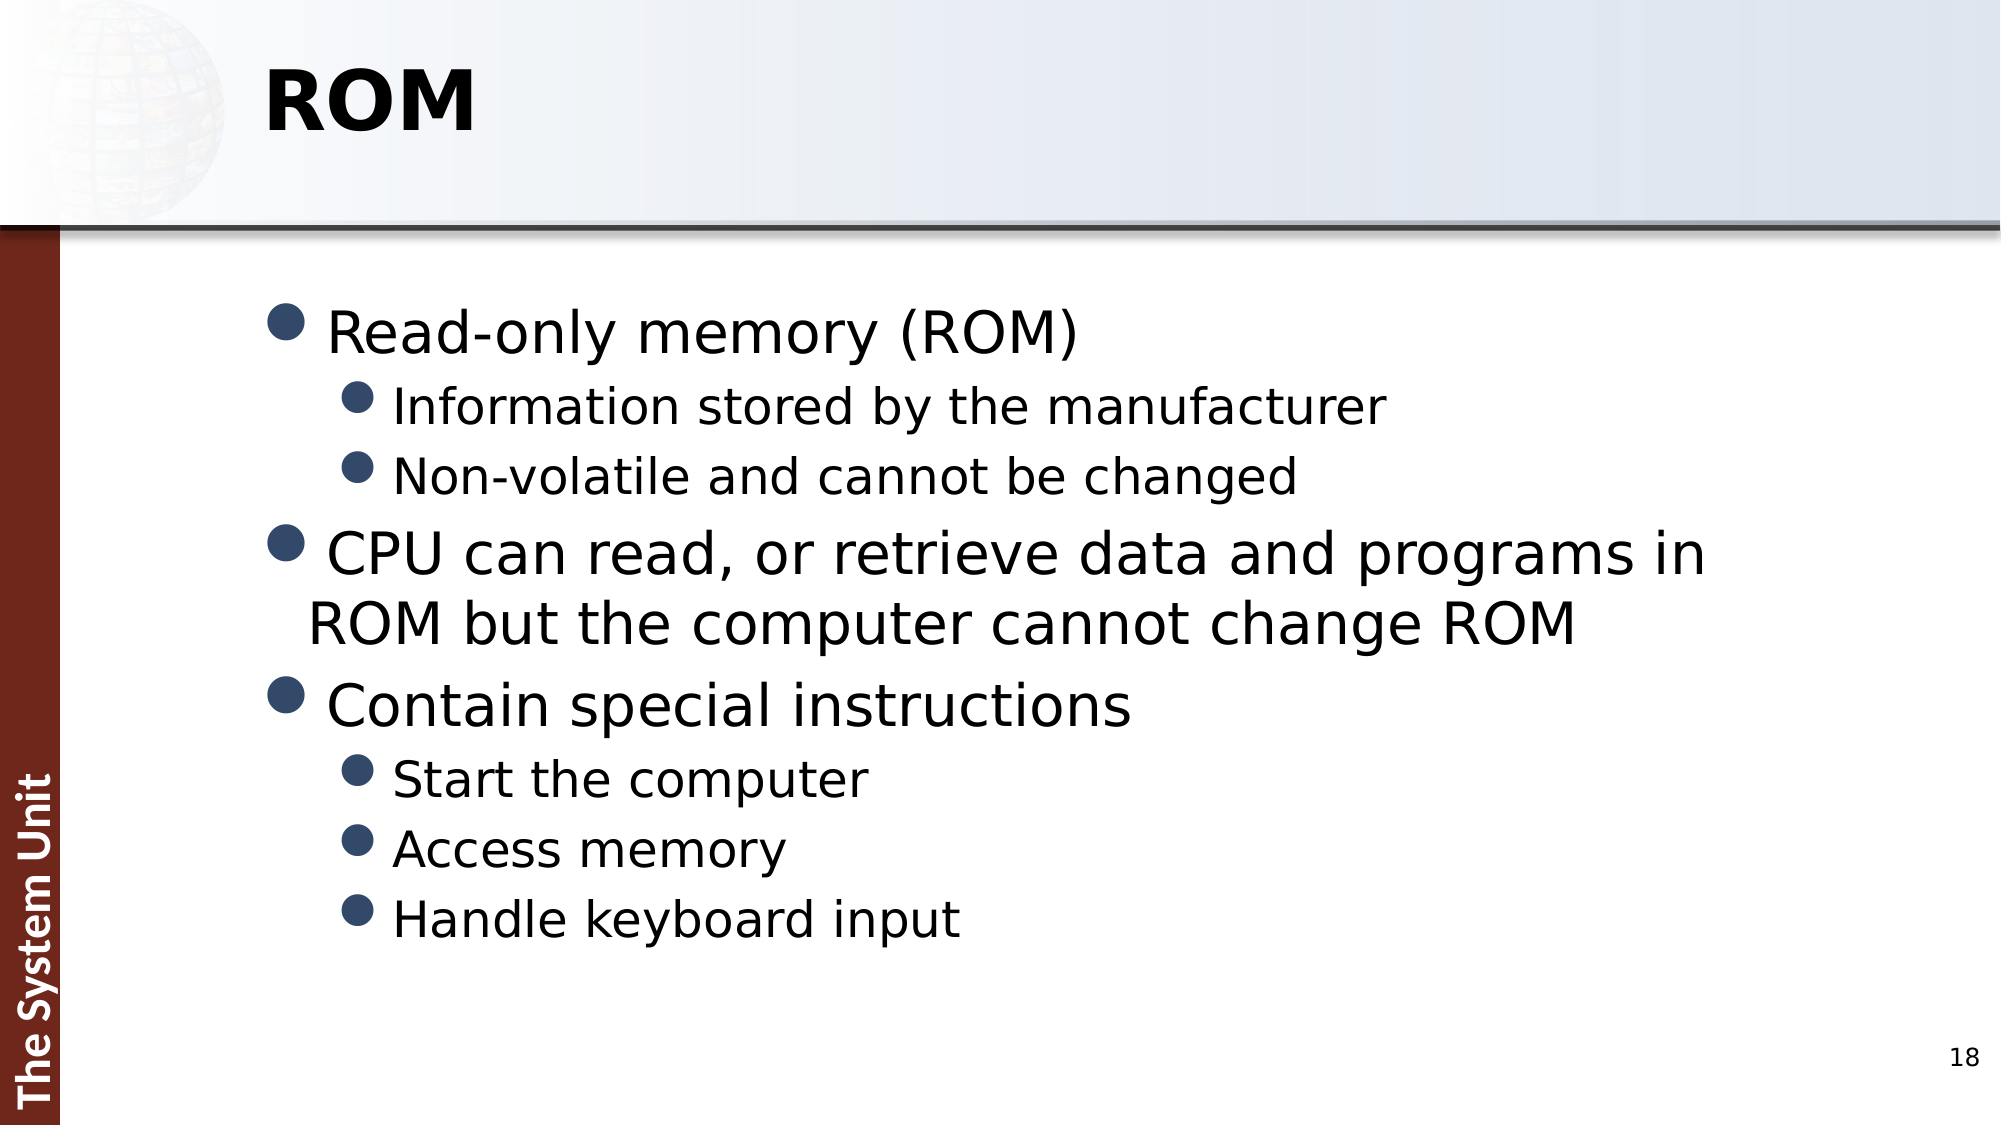

# ROM
Read-only memory (ROM)
Information stored by the manufacturer
Non-volatile and cannot be changed
CPU can read, or retrieve data and programs in ROM but the computer cannot change ROM
Contain special instructions
Start the computer
Access memory
Handle keyboard input
18